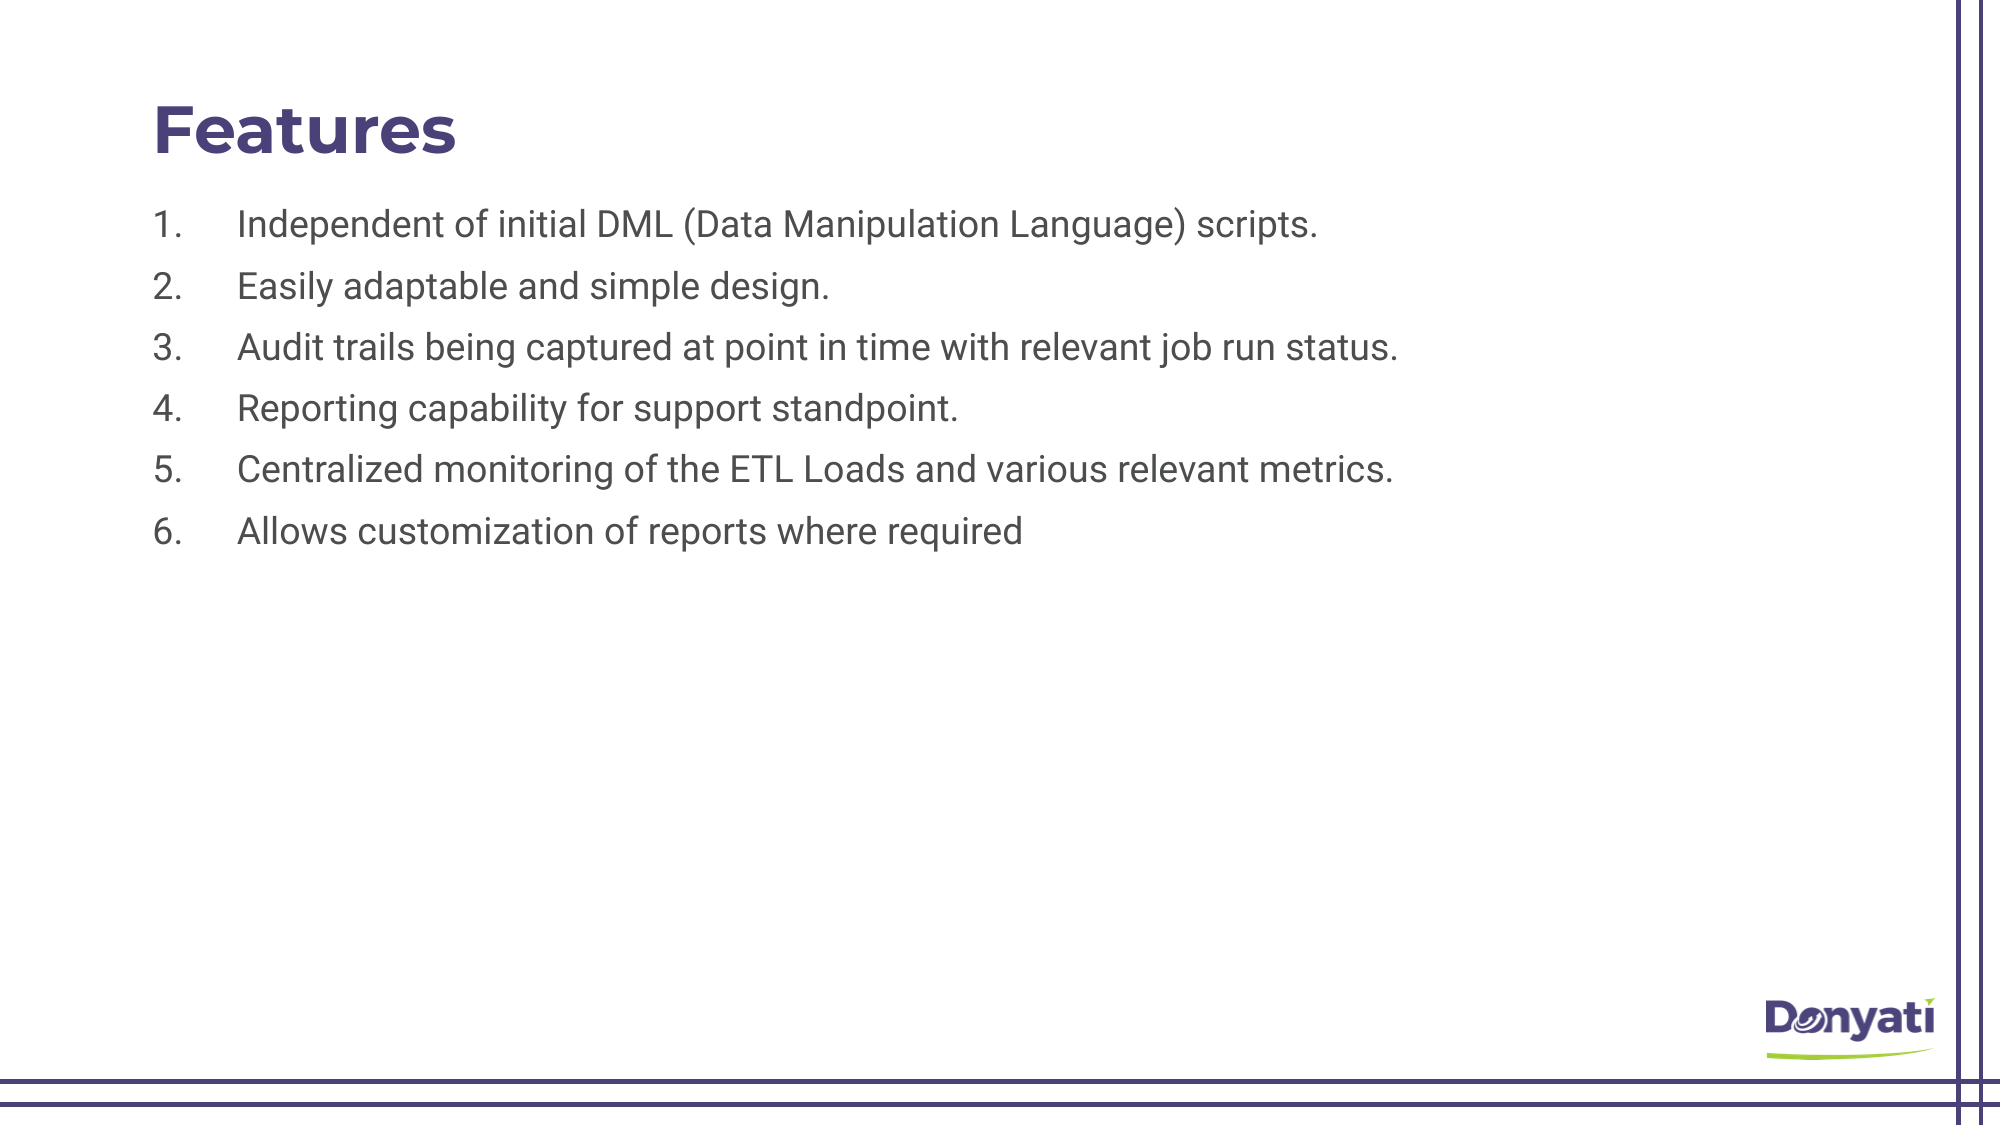

# Features
Independent of initial DML (Data Manipulation Language) scripts.
Easily adaptable and simple design.
Audit trails being captured at point in time with relevant job run status.
Reporting capability for support standpoint.
Centralized monitoring of the ETL Loads and various relevant metrics.
Allows customization of reports where required